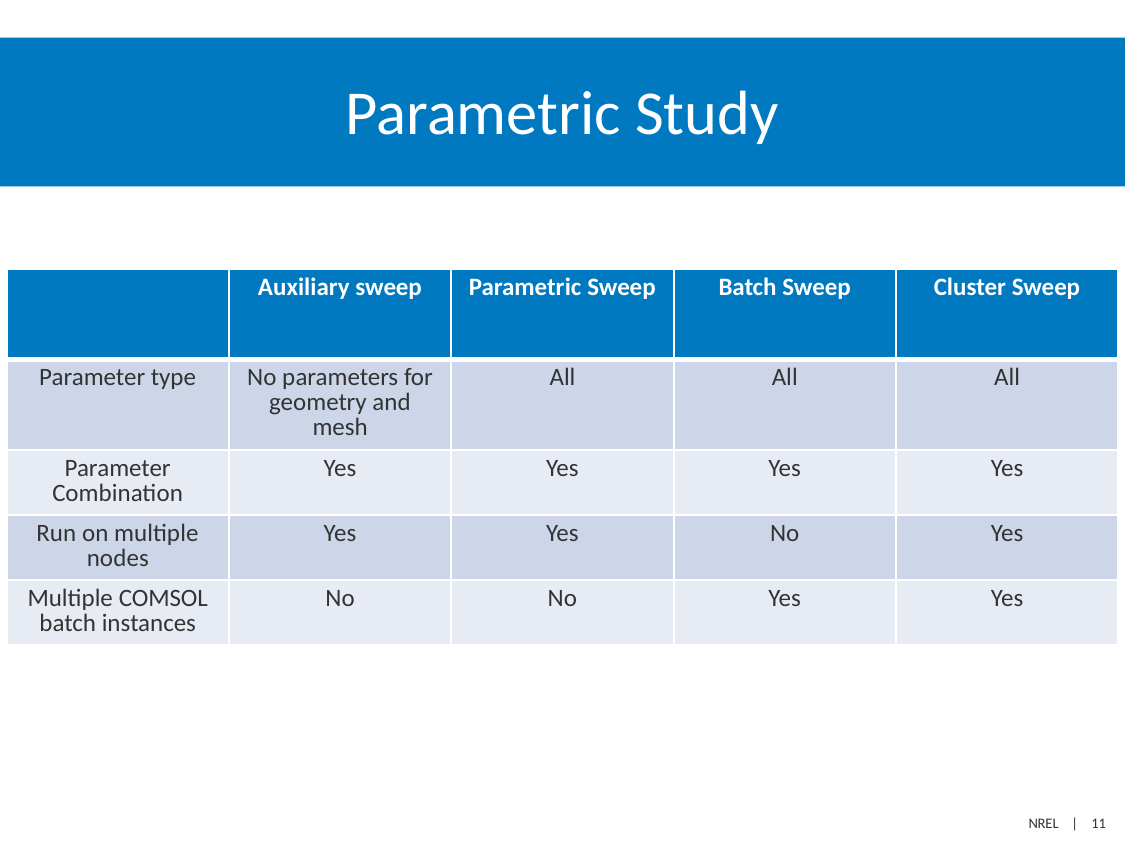

# Parametric Study
|  | Auxiliary sweep | Parametric Sweep | Batch Sweep | Cluster Sweep |
| --- | --- | --- | --- | --- |
| Parameter type | No parameters for geometry and mesh | All | All | All |
| Parameter Combination | Yes | Yes | Yes | Yes |
| Run on multiple nodes | Yes | Yes | No | Yes |
| Multiple COMSOL batch instances | No | No | Yes | Yes |